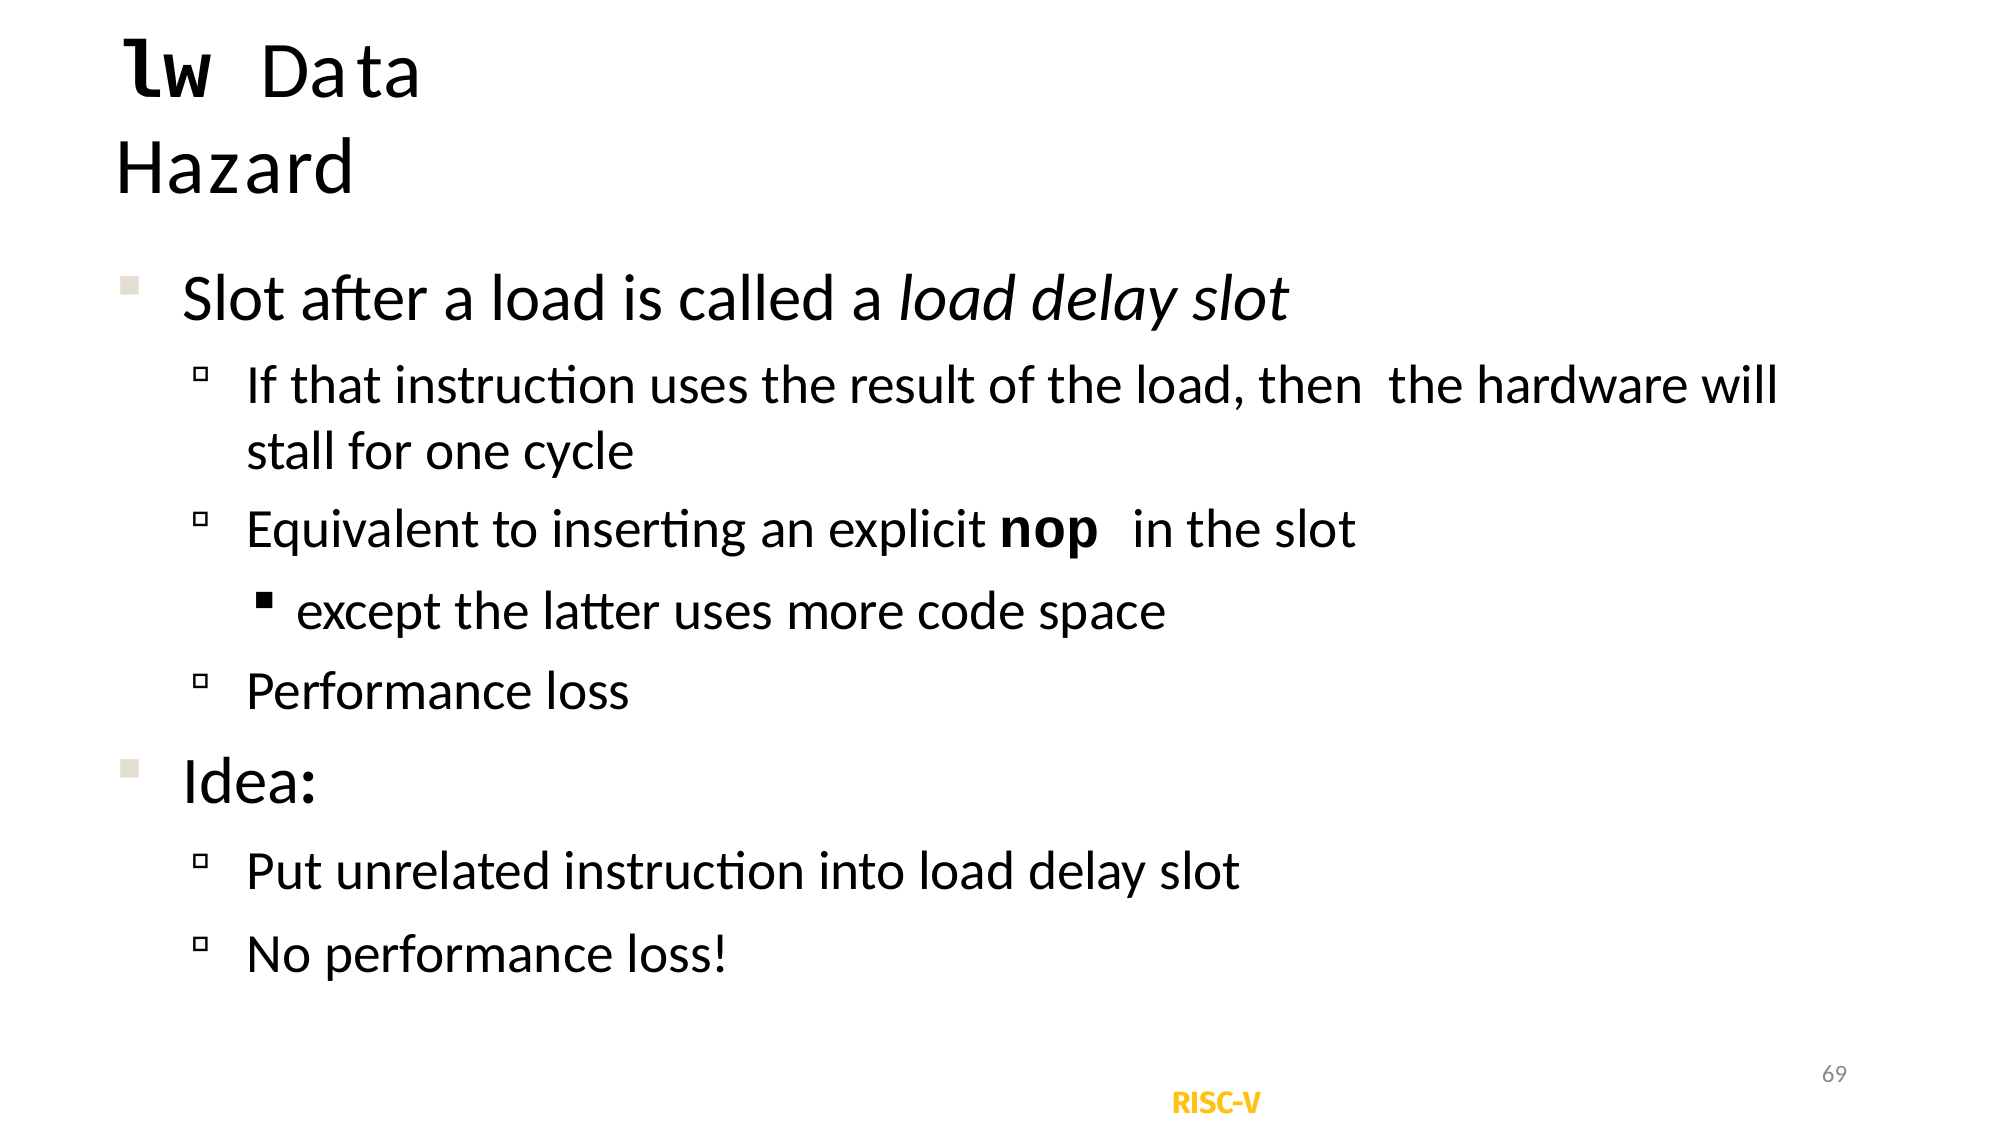

# lw Data Hazard
Slot after a load is called a load delay slot
If that instruction uses the result of the load, then  the hardware will stall for one cycle
Equivalent to inserting an explicit nop in the slot
except the latter uses more code space
Performance loss
Idea:
Put unrelated instruction into load delay slot
No performance loss!
69
RISC-V (62)